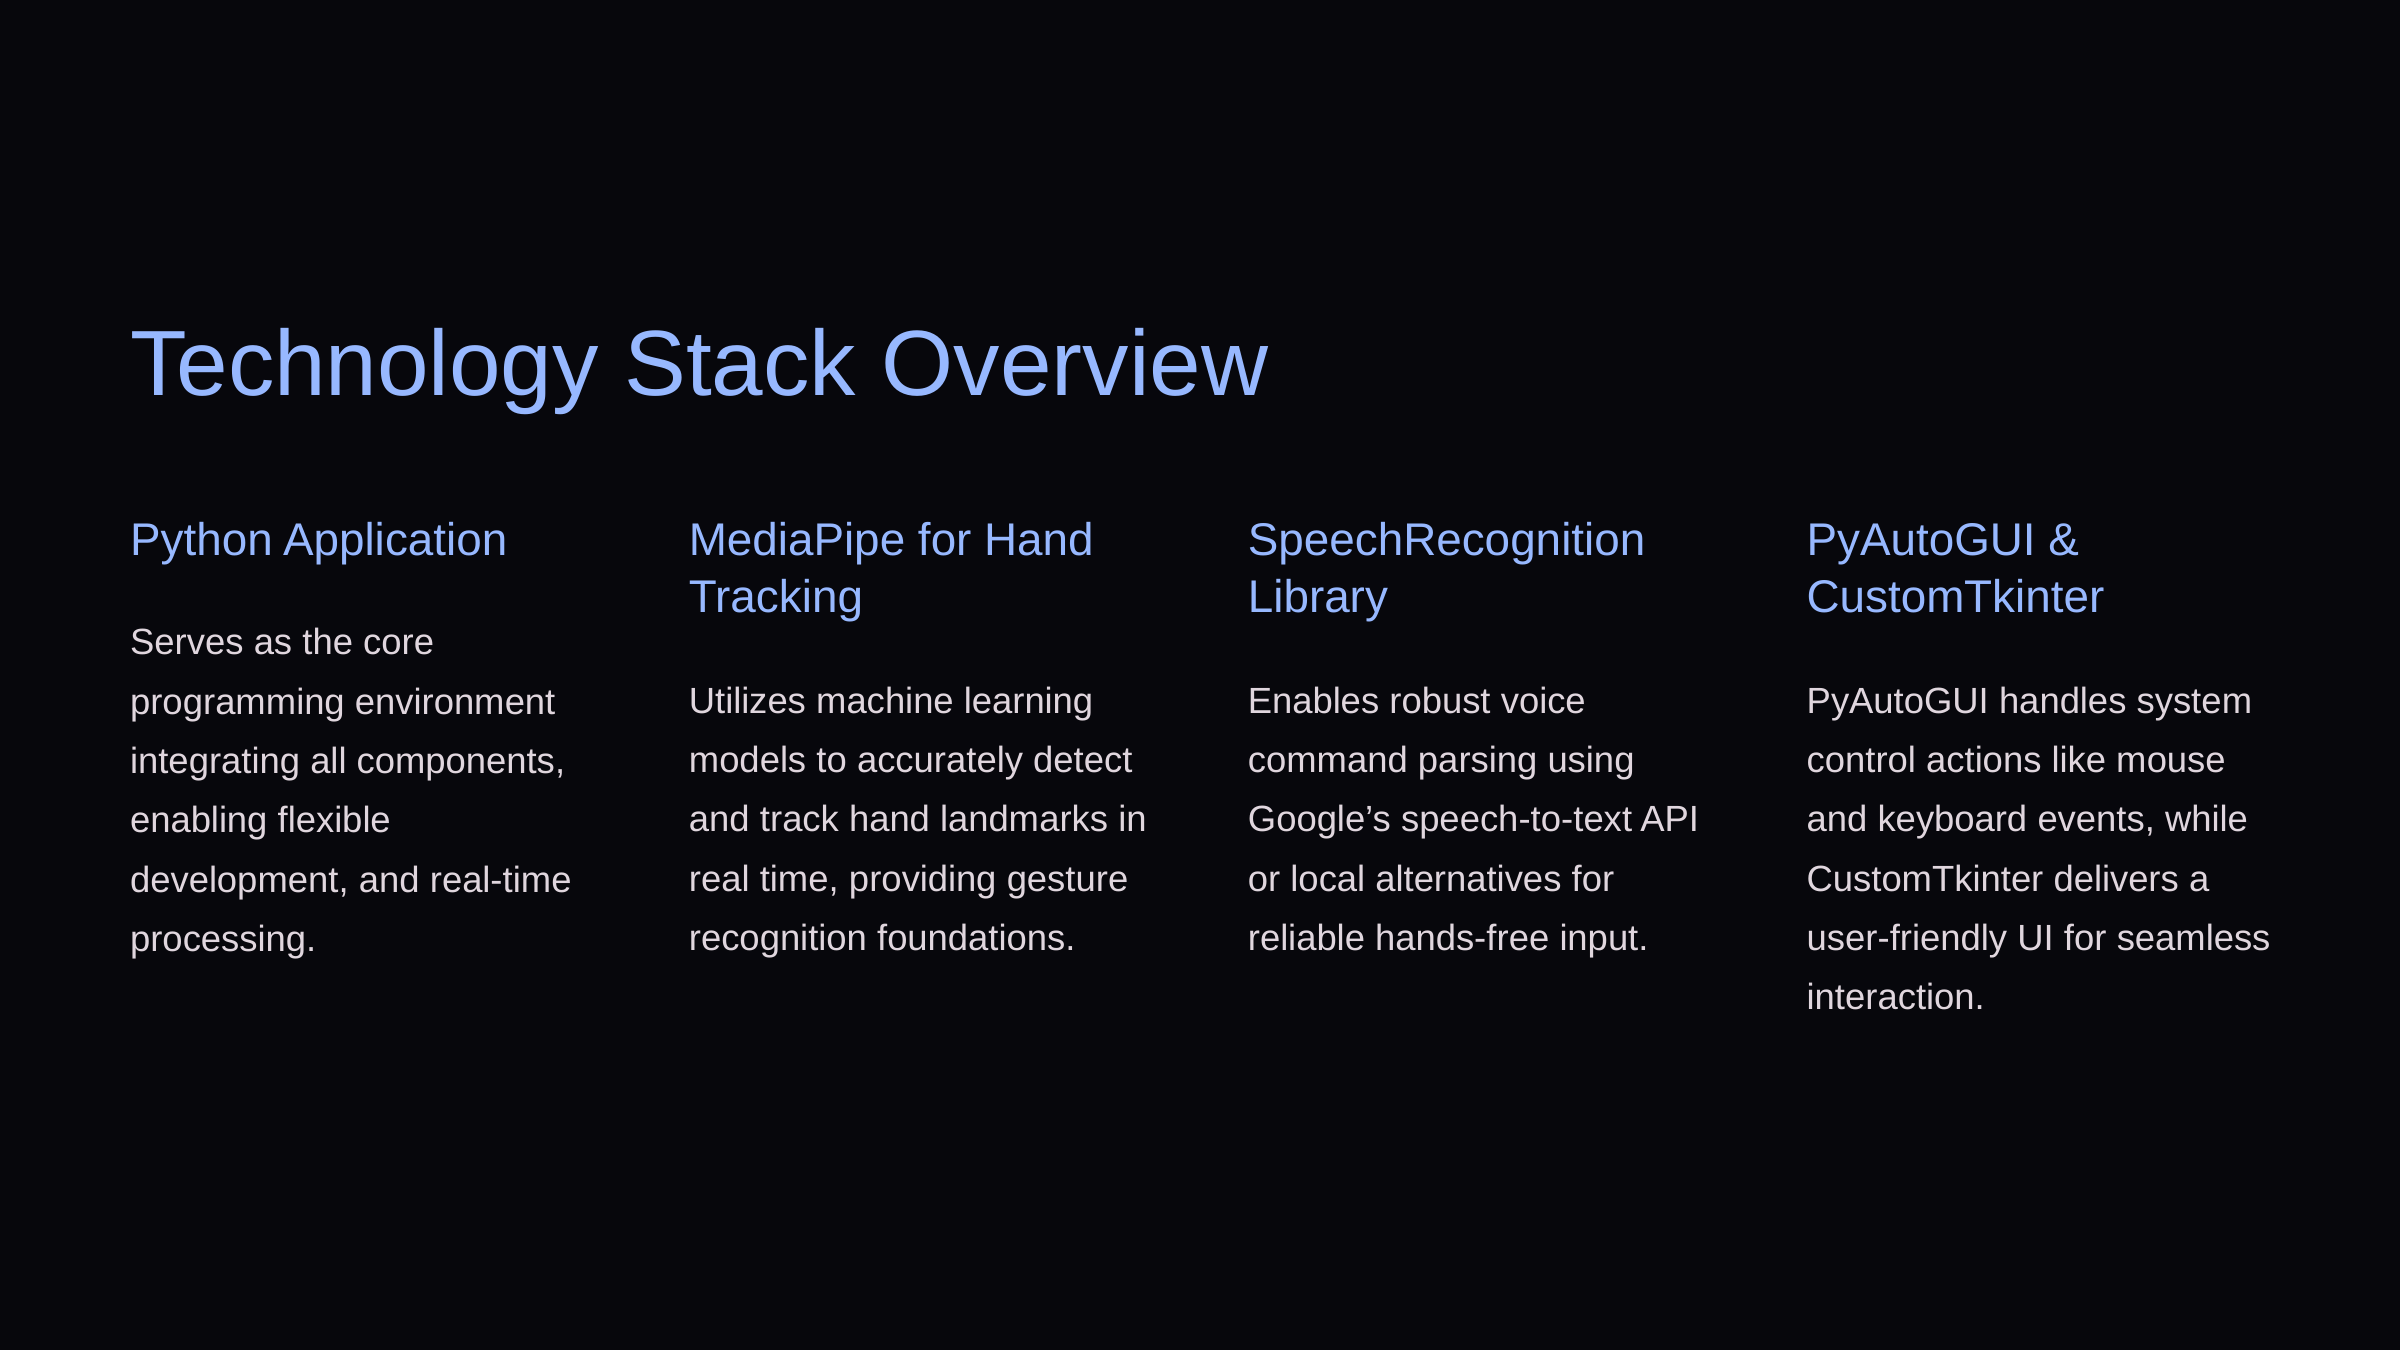

Technology Stack Overview
Python Application
MediaPipe for Hand Tracking
SpeechRecognition Library
PyAutoGUI & CustomTkinter
Serves as the core programming environment integrating all components, enabling flexible development, and real-time processing.
Utilizes machine learning models to accurately detect and track hand landmarks in real time, providing gesture recognition foundations.
Enables robust voice command parsing using Google’s speech-to-text API or local alternatives for reliable hands-free input.
PyAutoGUI handles system control actions like mouse and keyboard events, while CustomTkinter delivers a user-friendly UI for seamless interaction.